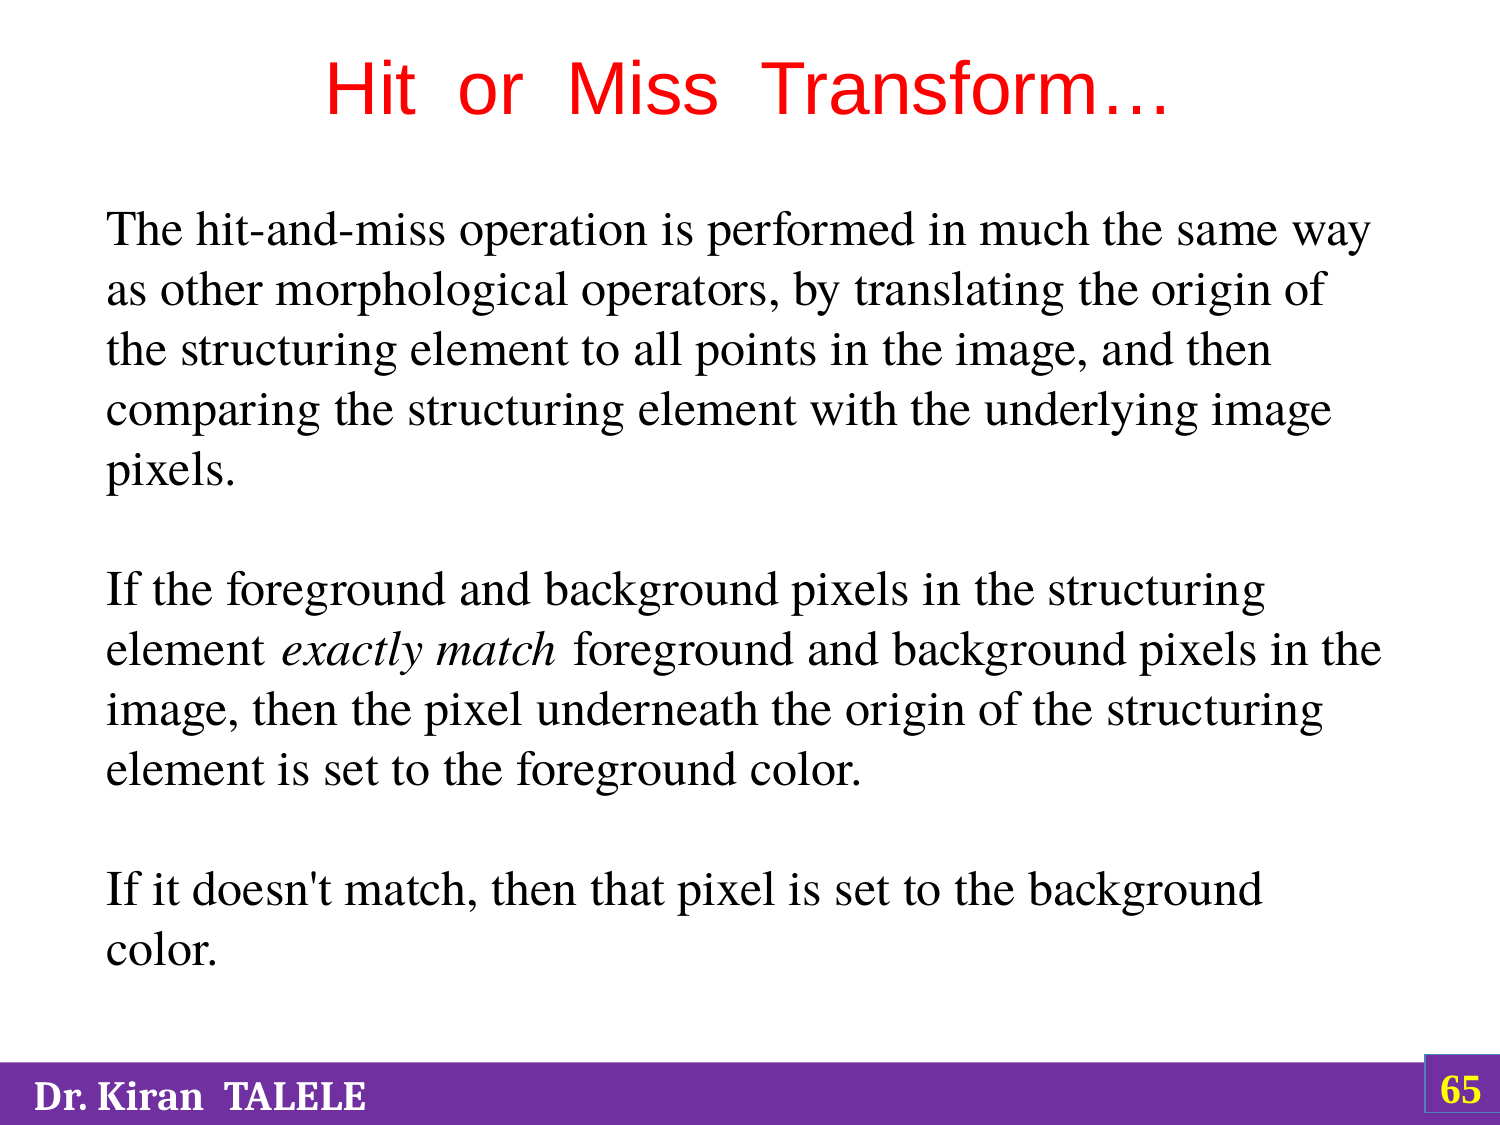

# Hit  or  Miss  Transform…
The hit-and-miss operation is performed in much the same way as other morphological operators, by translating the origin of the structuring element to all points in the image, and then comparing the structuring element with the underlying image pixels.

If the foreground and background pixels in the structuring element exactly match foreground and background pixels in the image, then the pixel underneath the origin of the structuring element is set to the foreground color.

If it doesn't match, then that pixel is set to the background color.

65
  Dr. Kiran  TALELE